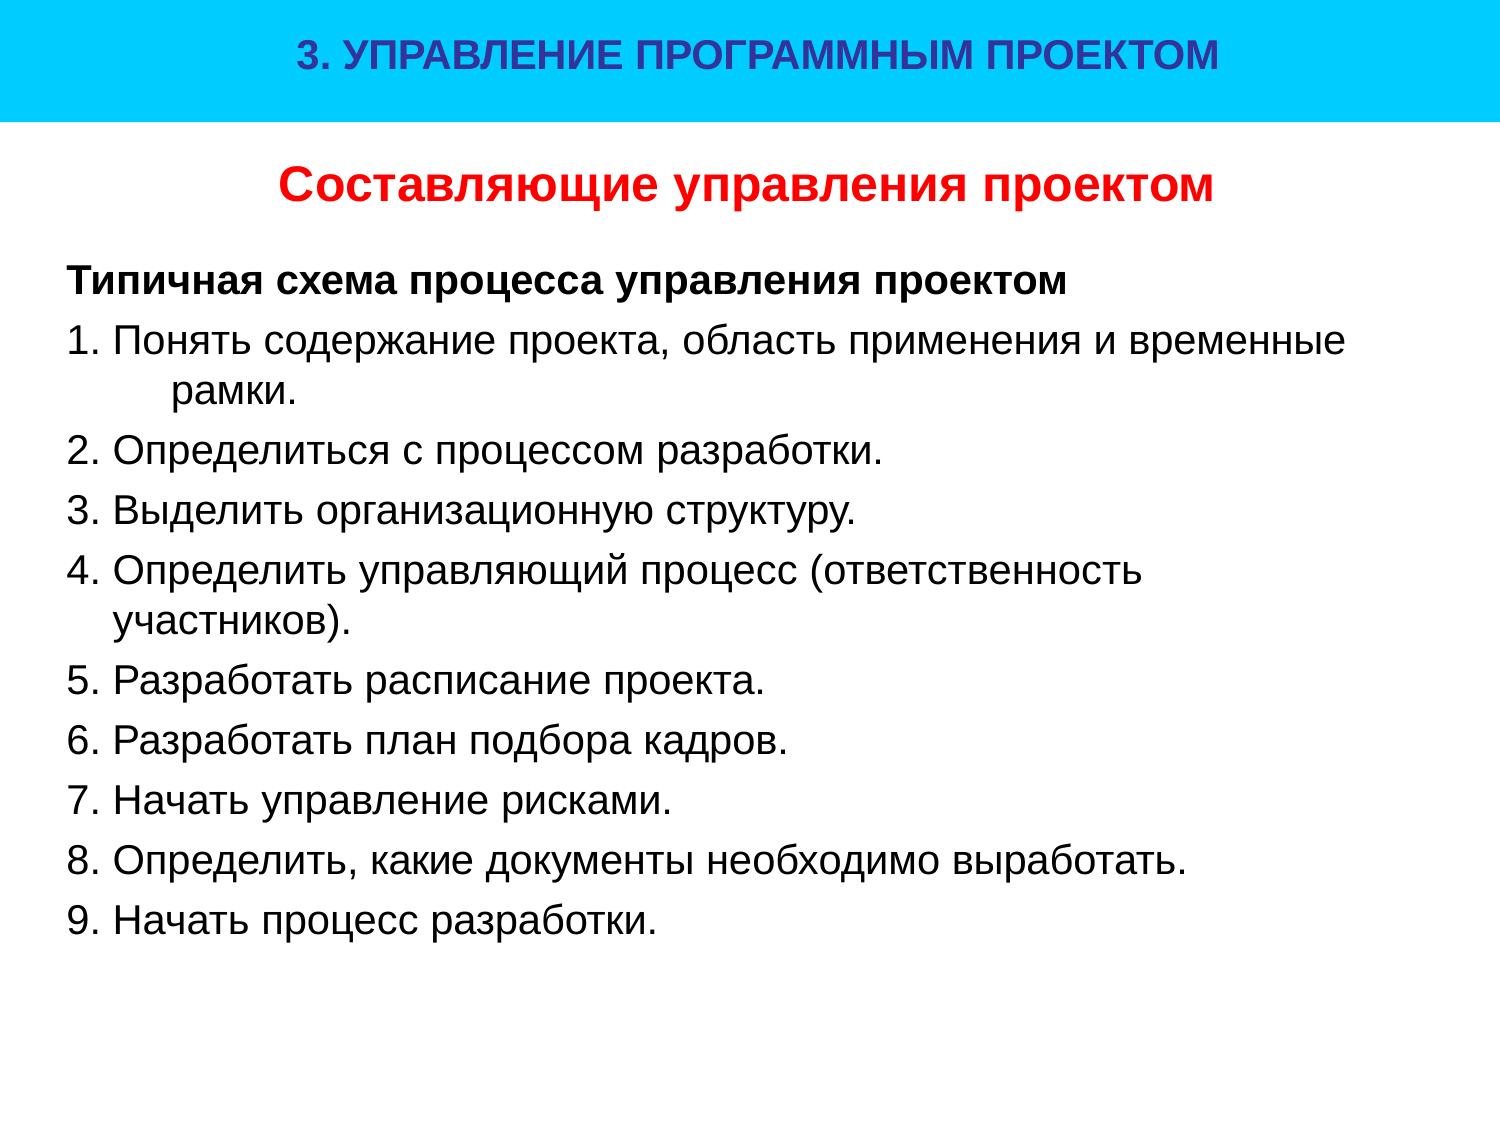

3. УПРАВЛЕНИЕ ПРОГРАММНЫМ ПРОЕКТОМ
# Составляющие управления проектом
Типичная схема процесса управления проектом
Понять содержание проекта, область применения и временные 	рамки.
Определиться с процессом разработки.
Выделить организационную структуру.
Определить управляющий процесс (ответственность участников).
Разработать расписание проекта.
Разработать план подбора кадров.
Начать управление рисками.
Определить, какие документы необходимо выработать.
Начать процесс разработки.